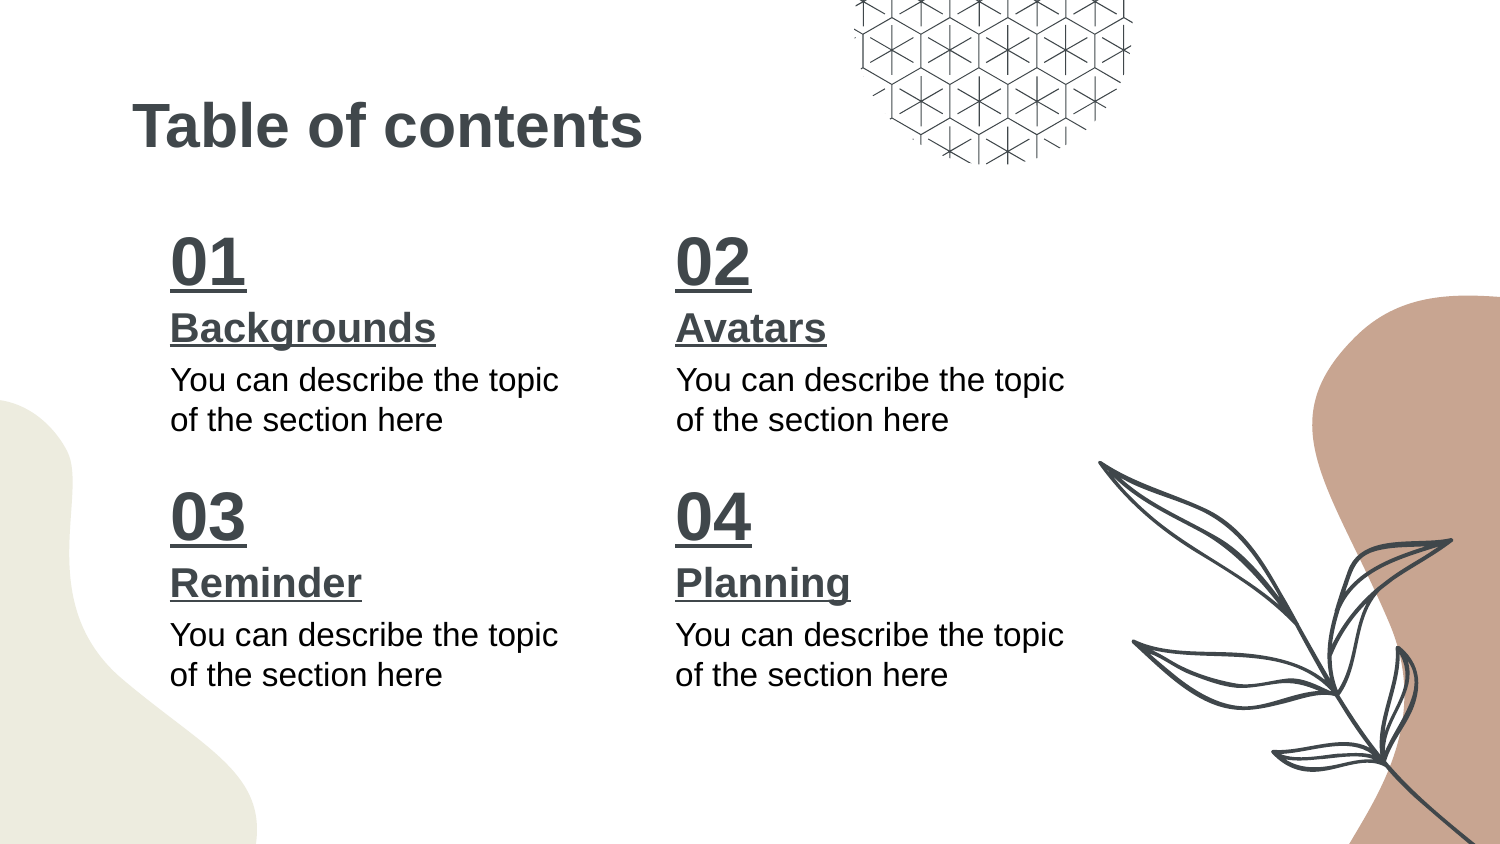

# Table of contents
01
02
Backgrounds
Avatars
You can describe the topic of the section here
You can describe the topic of the section here
03
04
Reminder
Planning
You can describe the topic of the section here
You can describe the topic of the section here